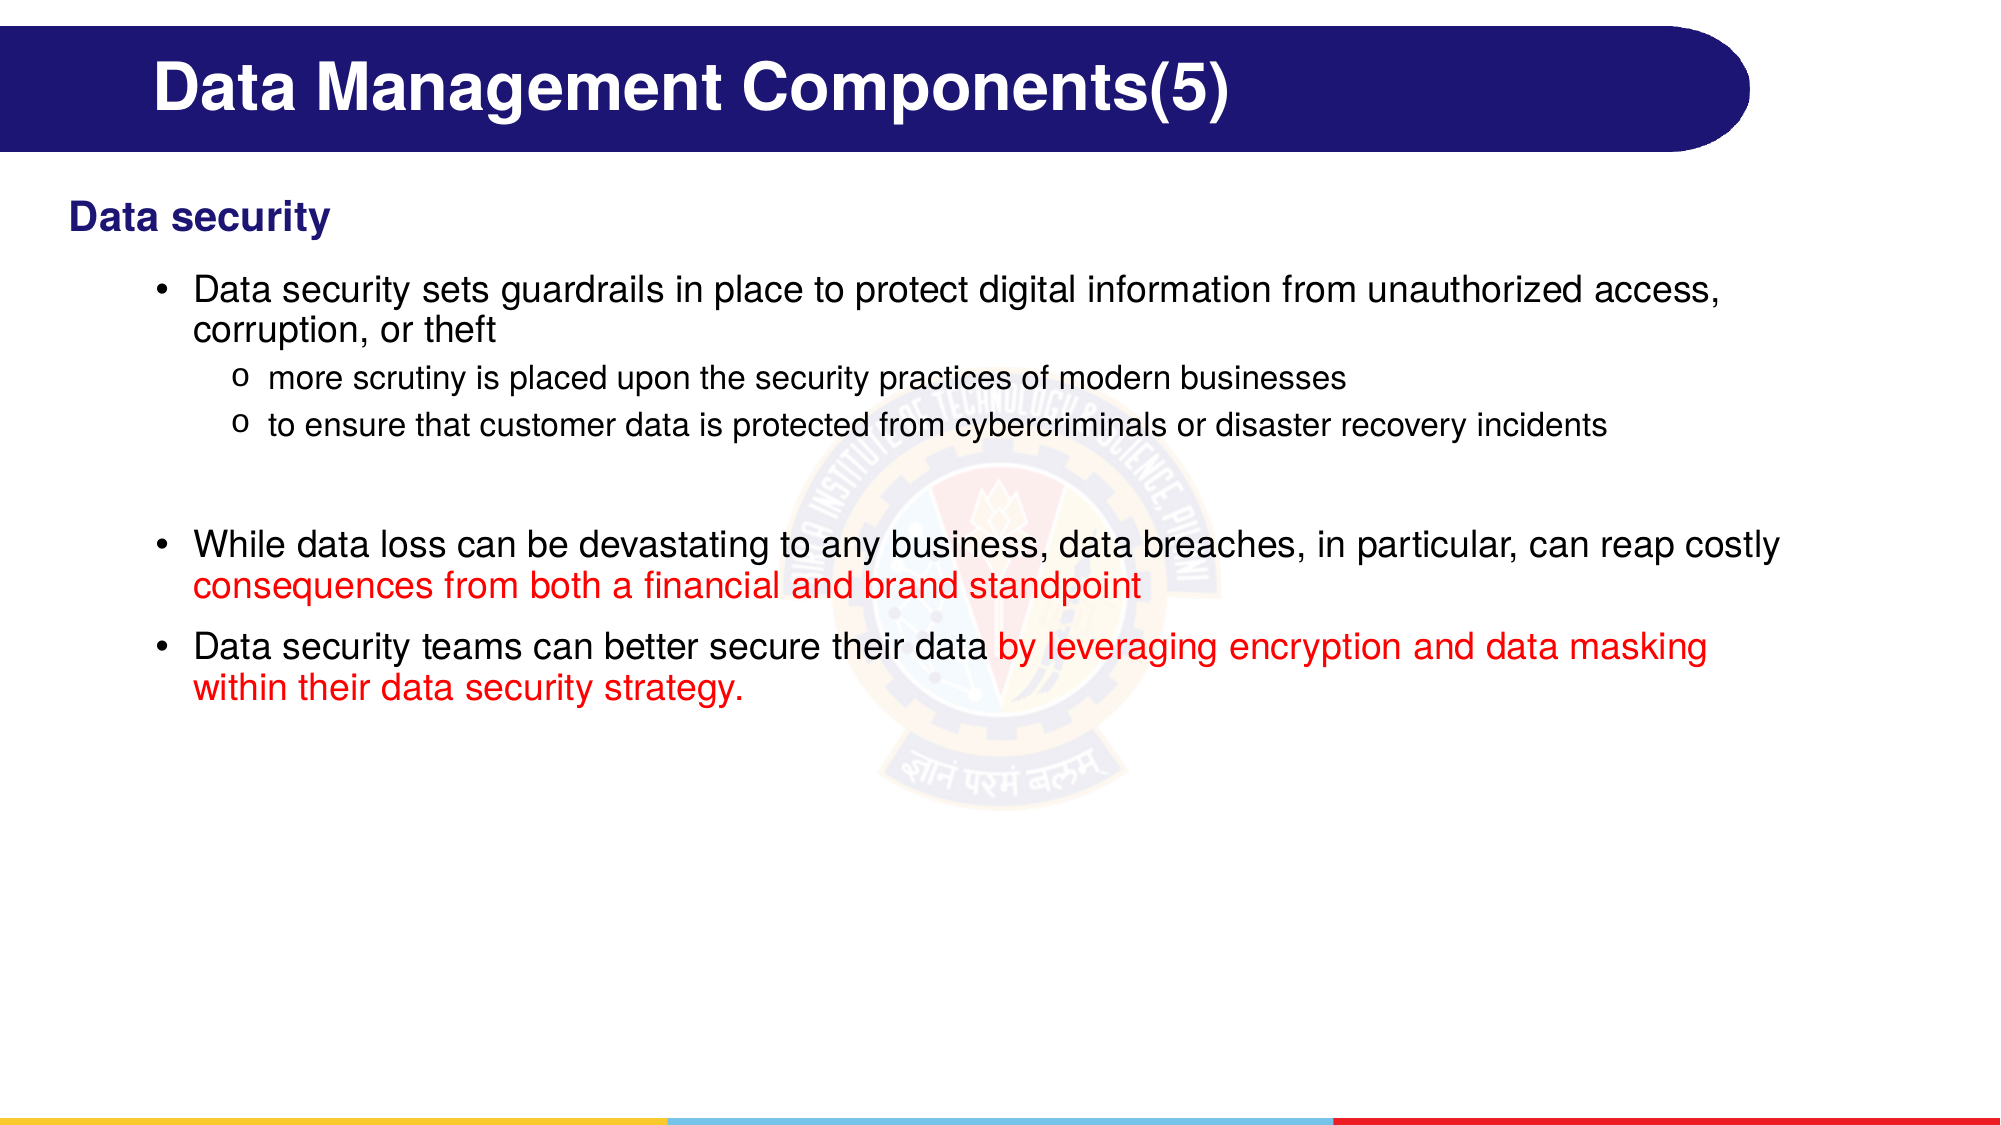

# Data Management Components(5)
Data security
Data security sets guardrails in place to protect digital information from unauthorized access, corruption, or theft
more scrutiny is placed upon the security practices of modern businesses
to ensure that customer data is protected from cybercriminals or disaster recovery incidents

While data loss can be devastating to any business, data breaches, in particular, can reap costly consequences from both a financial and brand standpoint
Data security teams can better secure their data by leveraging encryption and data masking within their data security strategy.